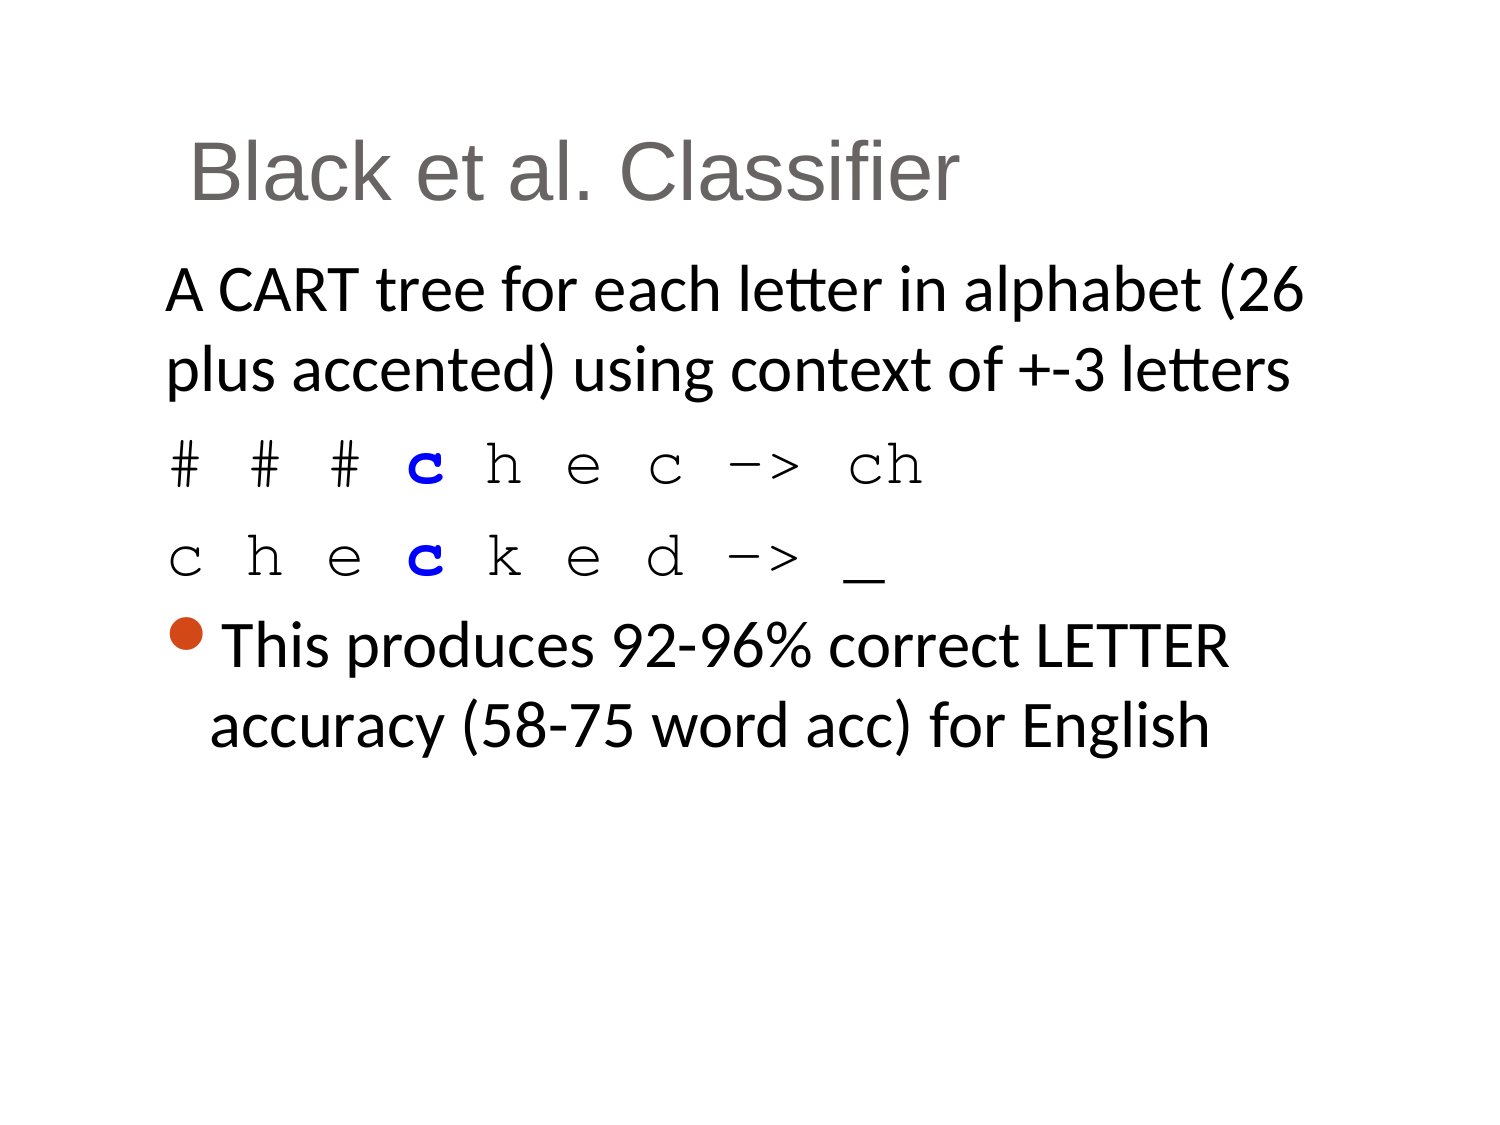

# Black et al. Classifier
A CART tree for each letter in alphabet (26 plus accented) using context of +-3 letters
# # # c h e c -> ch
c h e c k e d -> _
This produces 92-96% correct LETTER accuracy (58-75 word acc) for English